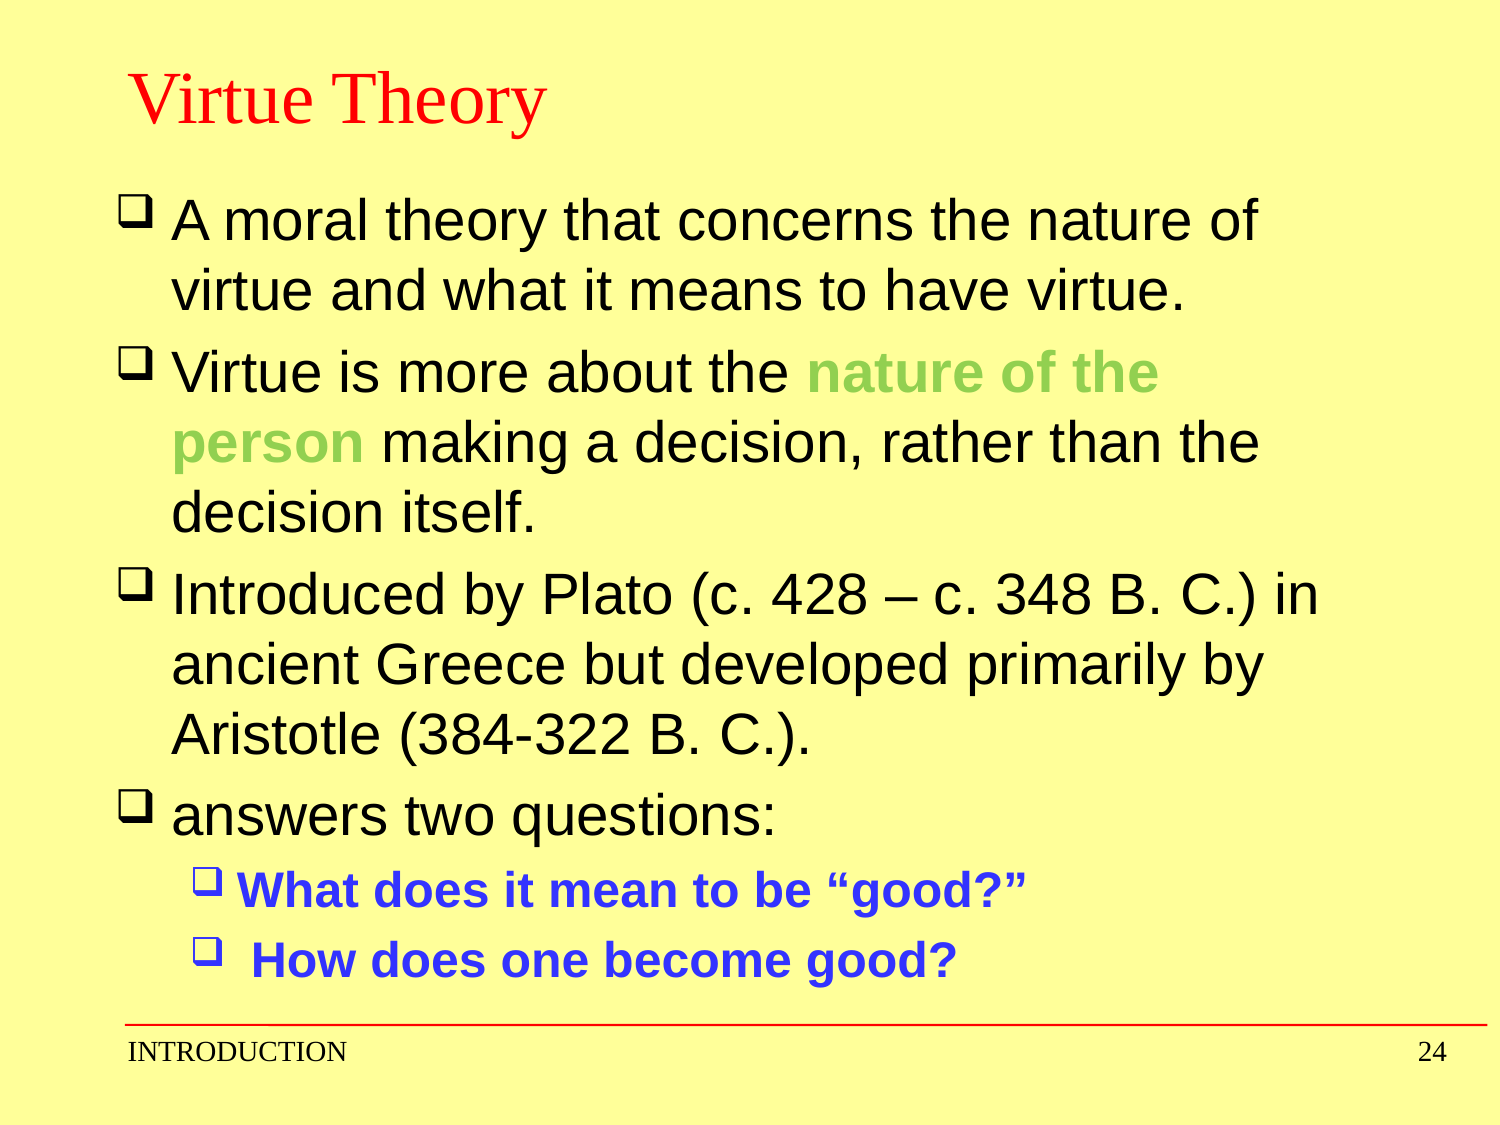

# Virtue Theory
A moral theory that concerns the nature of virtue and what it means to have virtue.
Virtue is more about the nature of the person making a decision, rather than the decision itself.
Introduced by Plato (c. 428 – c. 348 B. C.) in ancient Greece but developed primarily by Aristotle (384-322 B. C.).
answers two questions:
What does it mean to be “good?”
 How does one become good?
INTRODUCTION
24